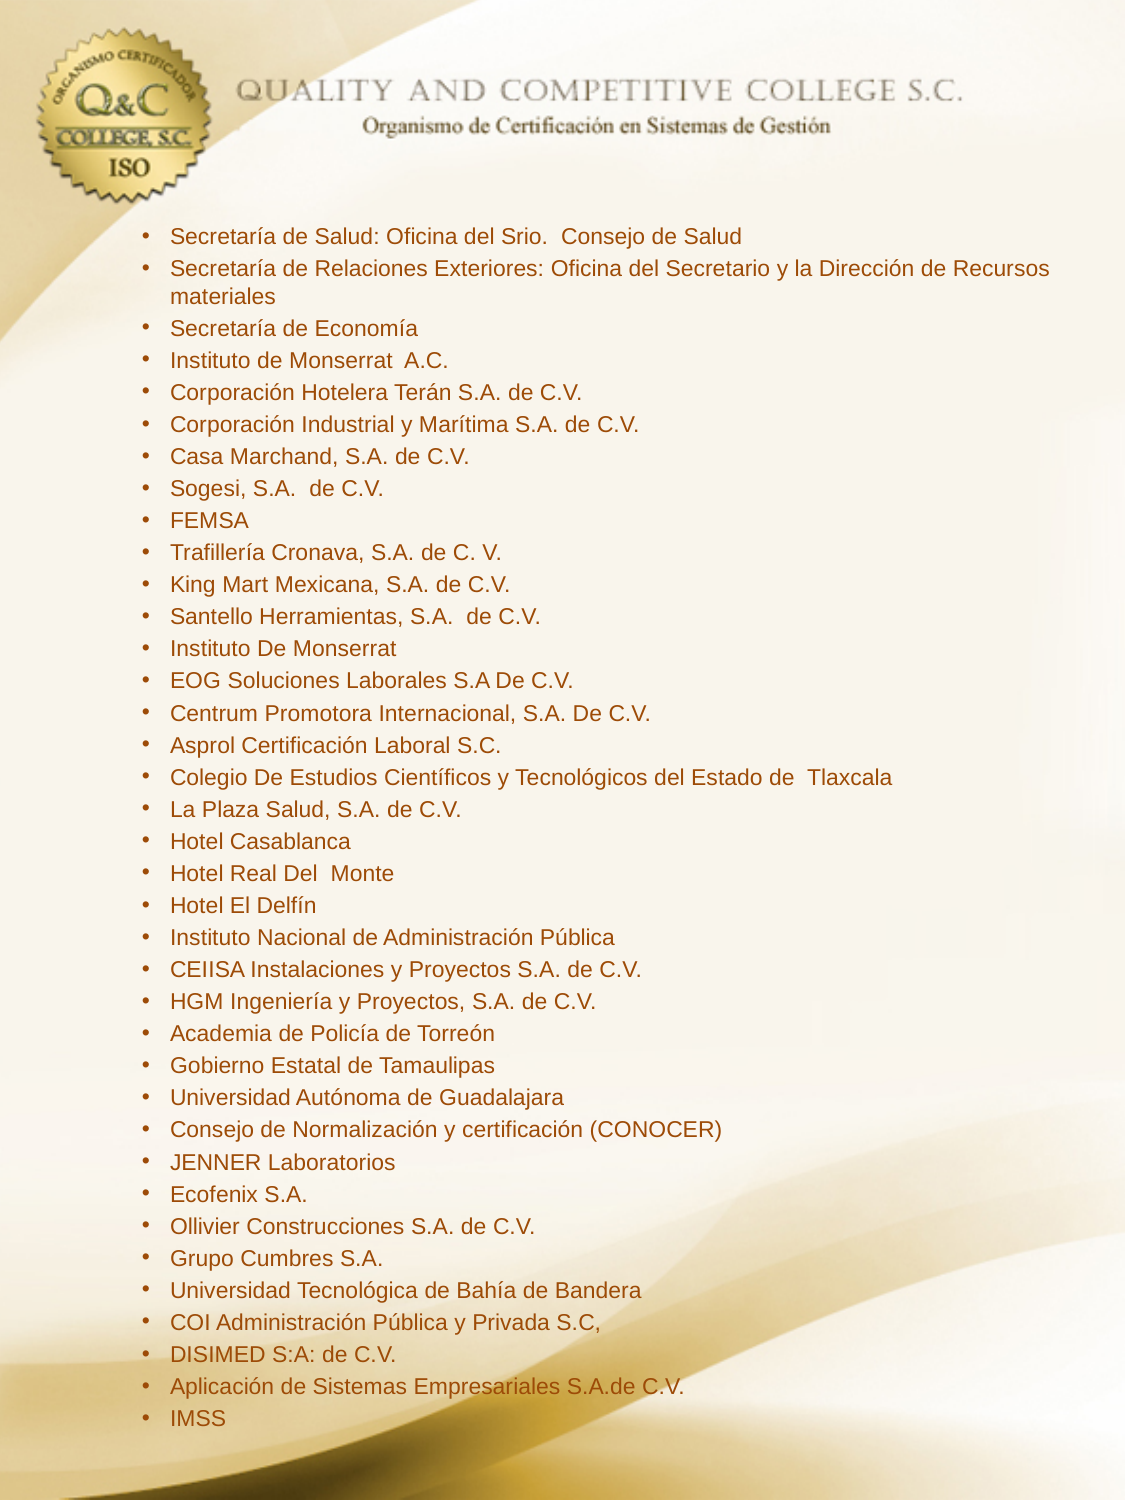

Secretaría de Salud: Oficina del Srio.  Consejo de Salud
Secretaría de Relaciones Exteriores: Oficina del Secretario y la Dirección de Recursos materiales
Secretaría de Economía
Instituto de Monserrat  A.C.
Corporación Hotelera Terán S.A. de C.V.
Corporación Industrial y Marítima S.A. de C.V.
Casa Marchand, S.A. de C.V.
Sogesi, S.A.  de C.V.
FEMSA
Trafillería Cronava, S.A. de C. V.
King Mart Mexicana, S.A. de C.V.
Santello Herramientas, S.A.  de C.V.
Instituto De Monserrat
EOG Soluciones Laborales S.A De C.V.
Centrum Promotora Internacional, S.A. De C.V.
Asprol Certificación Laboral S.C.
Colegio De Estudios Científicos y Tecnológicos del Estado de  Tlaxcala
La Plaza Salud, S.A. de C.V.
Hotel Casablanca
Hotel Real Del  Monte
Hotel El Delfín
Instituto Nacional de Administración Pública
CEIISA Instalaciones y Proyectos S.A. de C.V.
HGM Ingeniería y Proyectos, S.A. de C.V.
Academia de Policía de Torreón
Gobierno Estatal de Tamaulipas
Universidad Autónoma de Guadalajara
Consejo de Normalización y certificación (CONOCER)
JENNER Laboratorios
Ecofenix S.A.
Ollivier Construcciones S.A. de C.V.
Grupo Cumbres S.A.
Universidad Tecnológica de Bahía de Bandera
COI Administración Pública y Privada S.C,
DISIMED S:A: de C.V.
Aplicación de Sistemas Empresariales S.A.de C.V.
IMSS